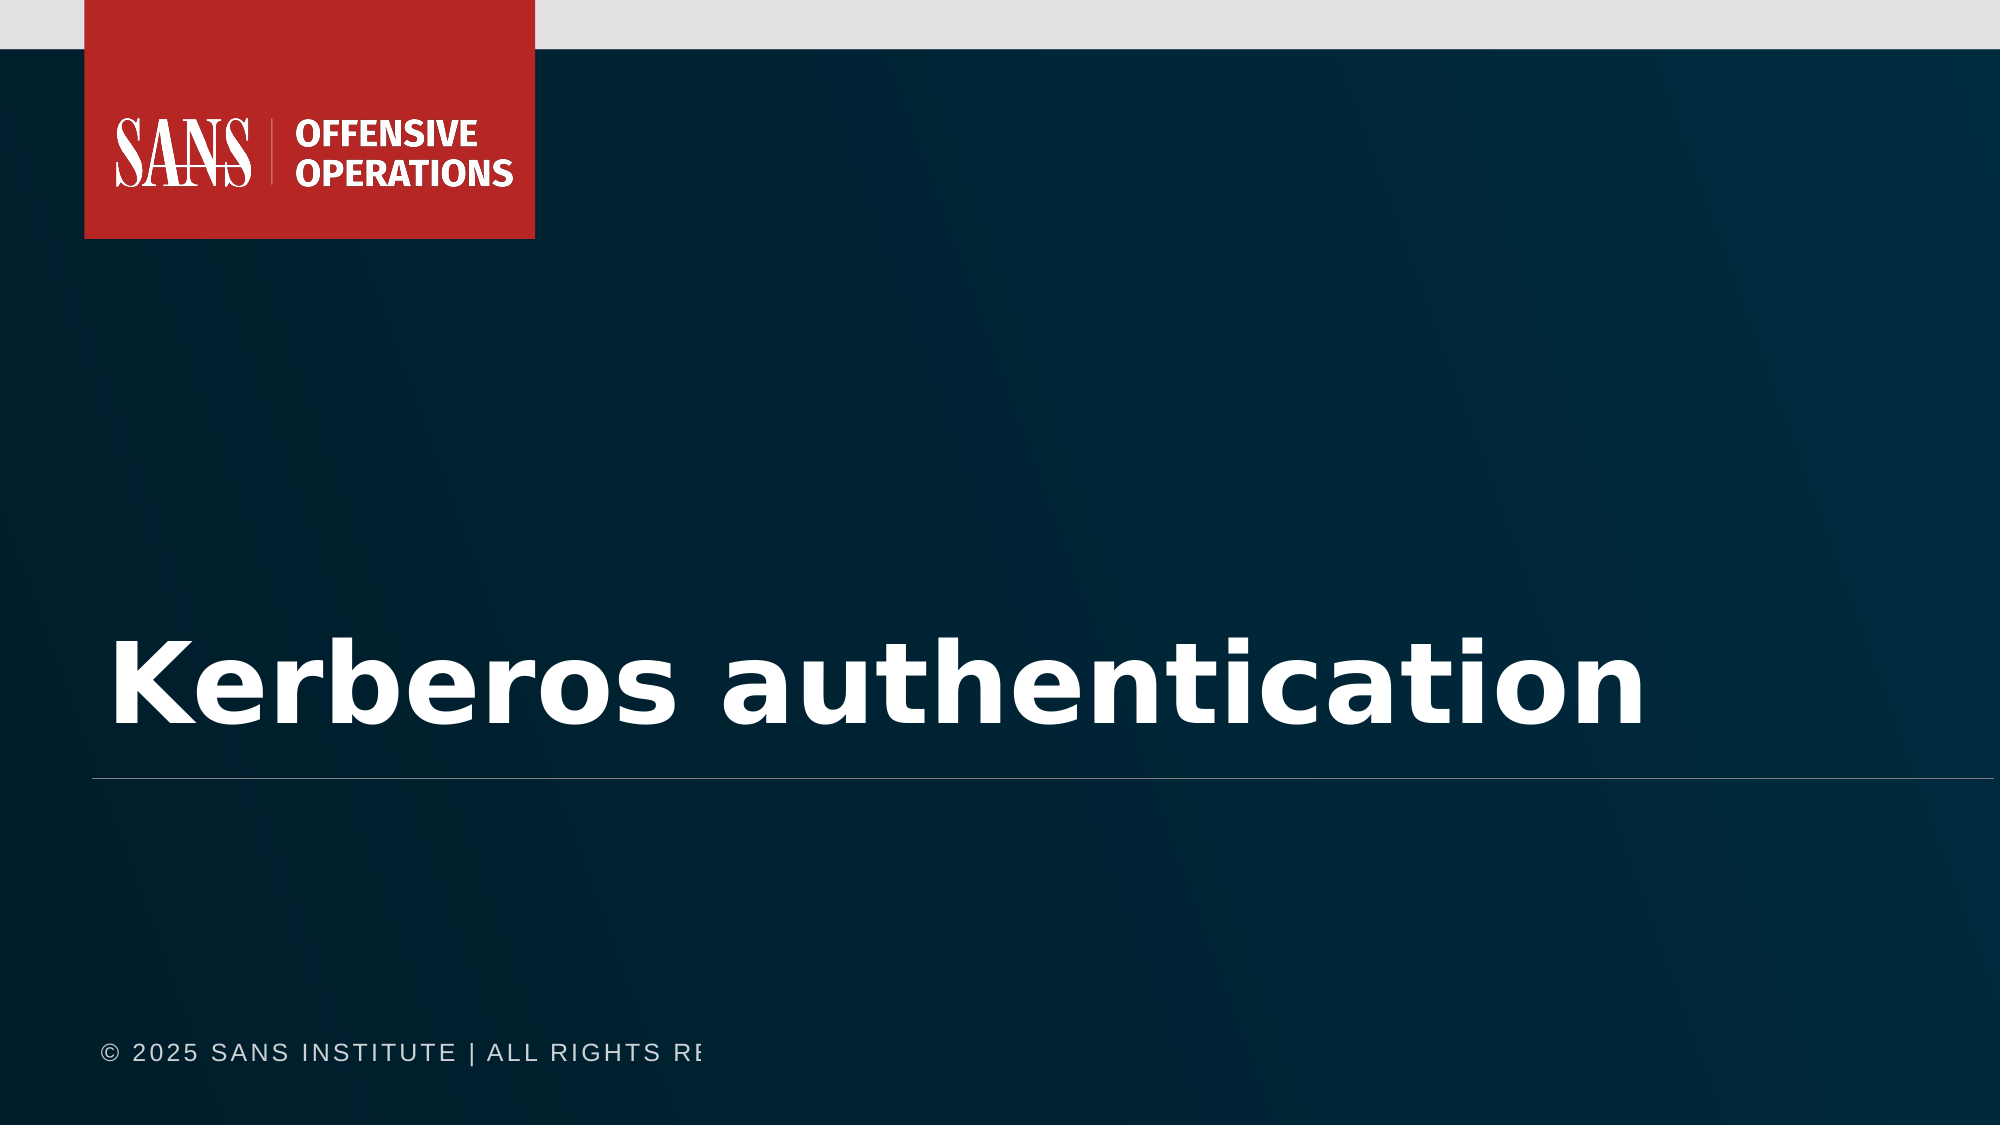

Kerberos authentication

© 2025 SANS Institute | All Rights Reserved